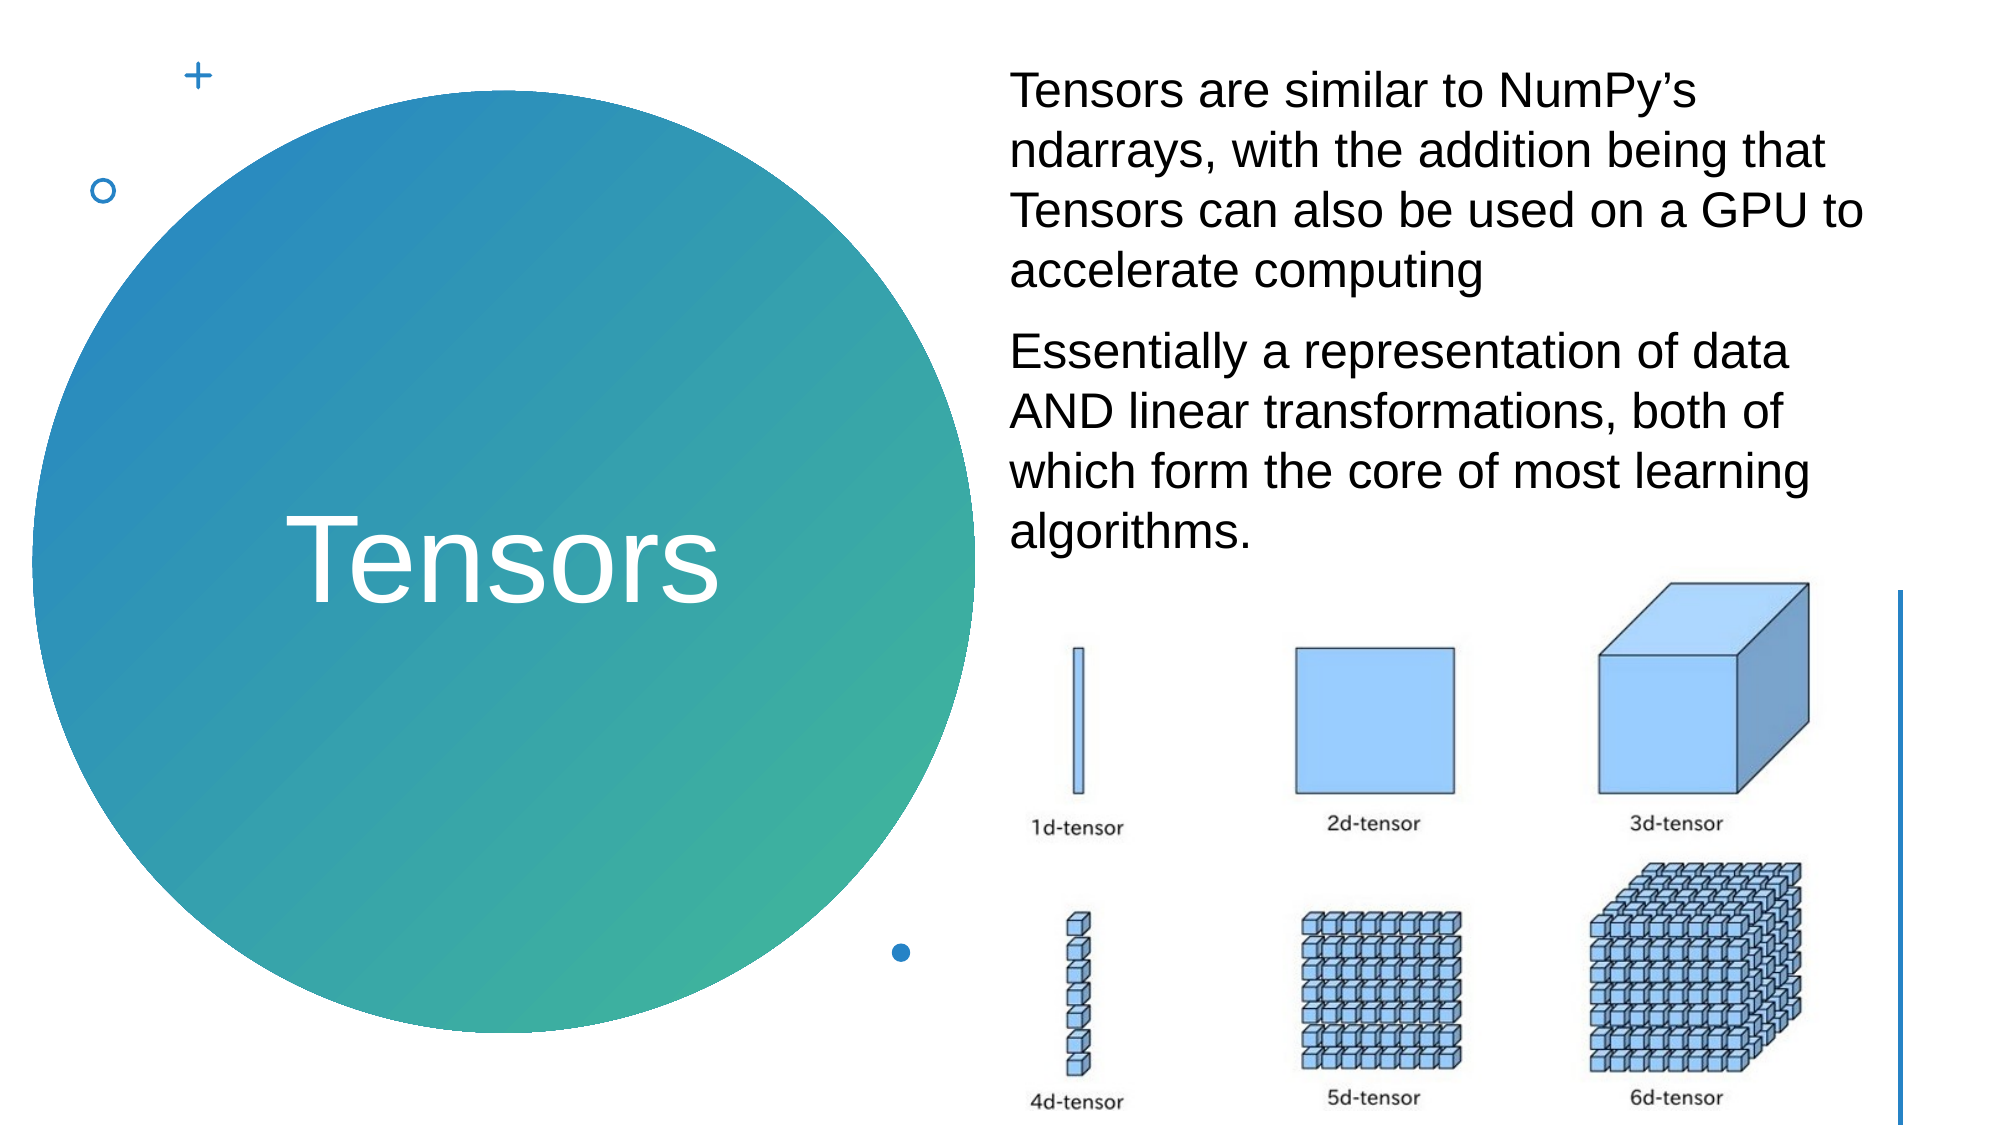

Tensors are similar to NumPy’s ndarrays, with the addition being that Tensors can also be used on a GPU to accelerate computing
Essentially a representation of data AND linear transformations, both of which form the core of most learning algorithms.

# Tensors